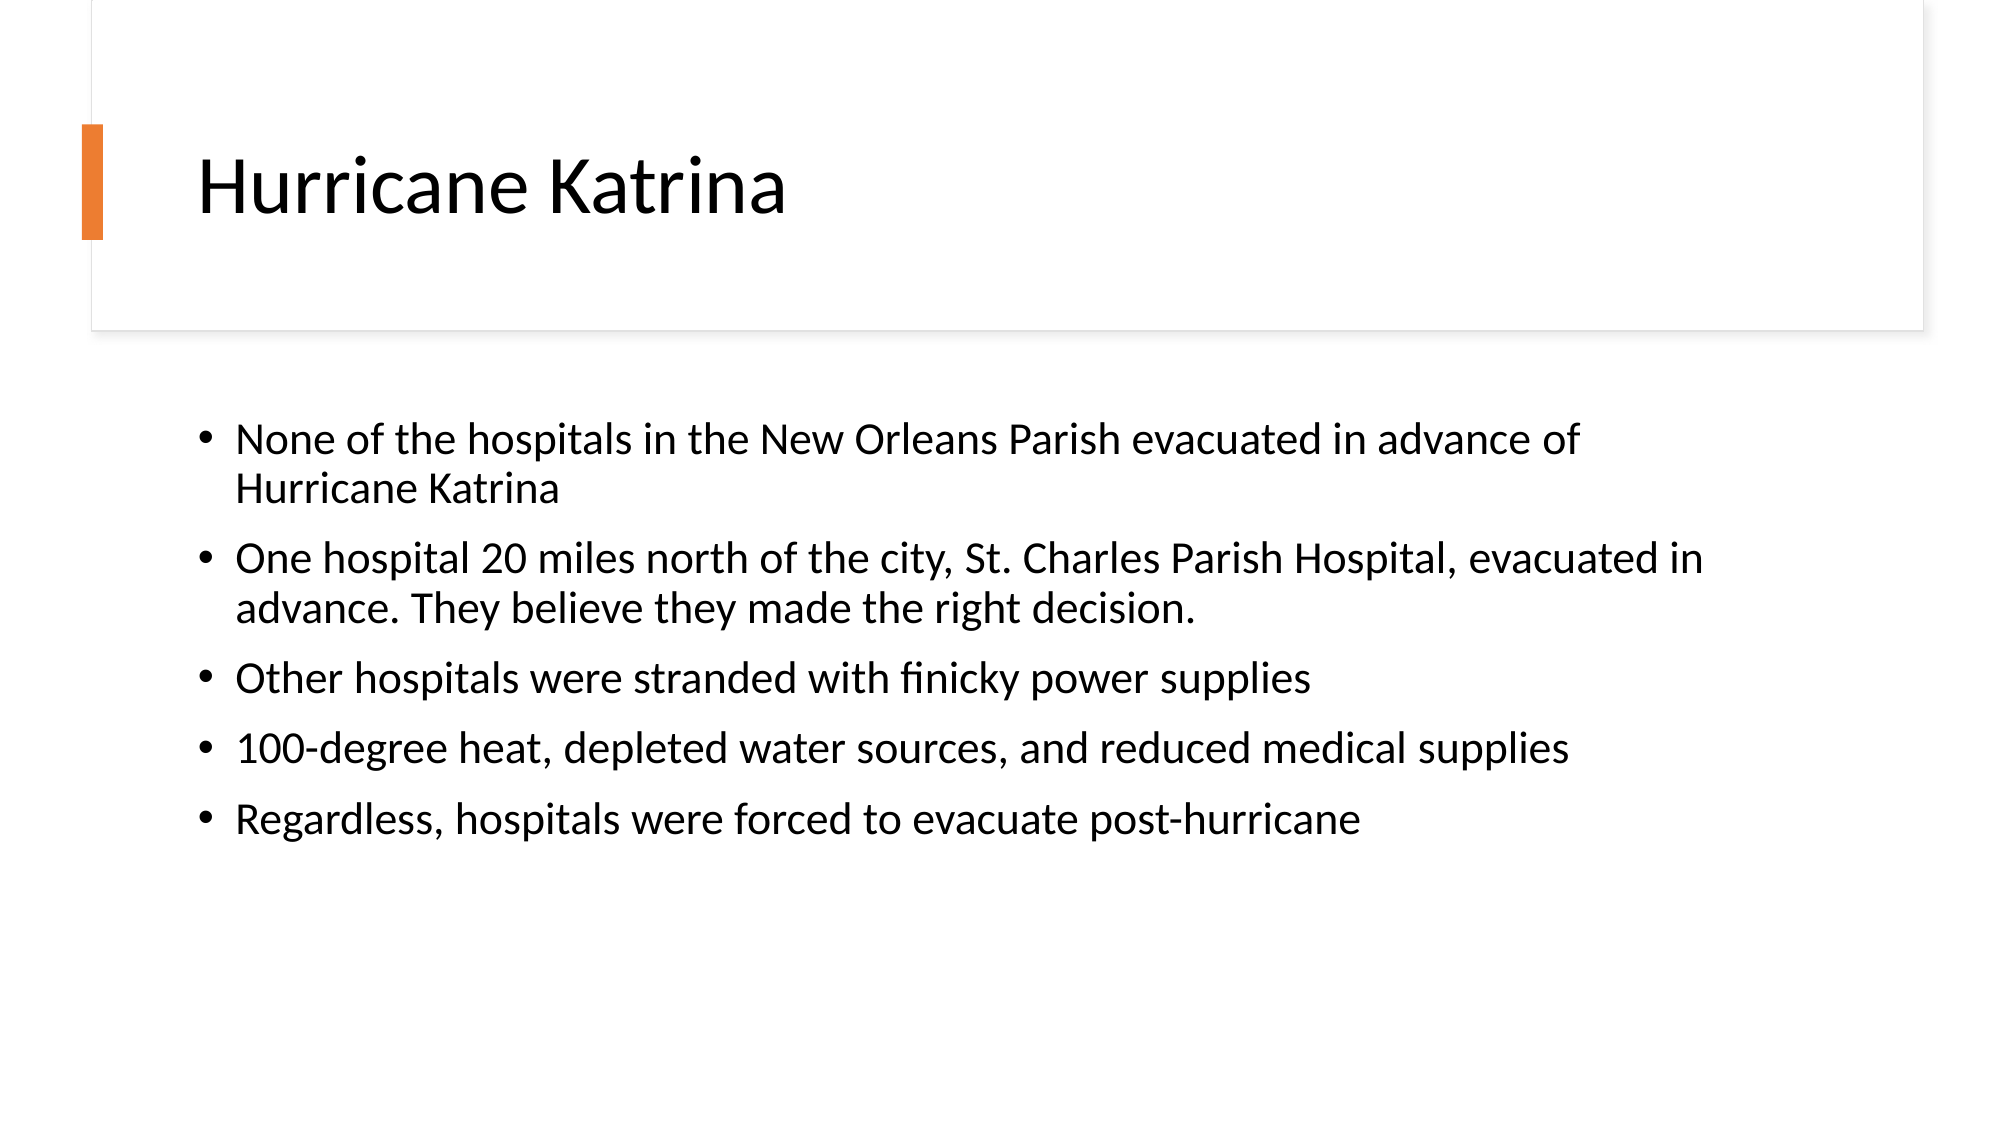

# Hurricane Katrina

None of the hospitals in the New Orleans Parish evacuated in advance of Hurricane Katrina​
One hospital 20 miles north of the city, St. Charles Parish Hospital, evacuated in advance. They believe they made the right decision. ​
Other hospitals were stranded with finicky power supplies​
100-degree heat, depleted water sources, and reduced medical supplies​
Regardless, hospitals were forced to evacuate post-hurricane